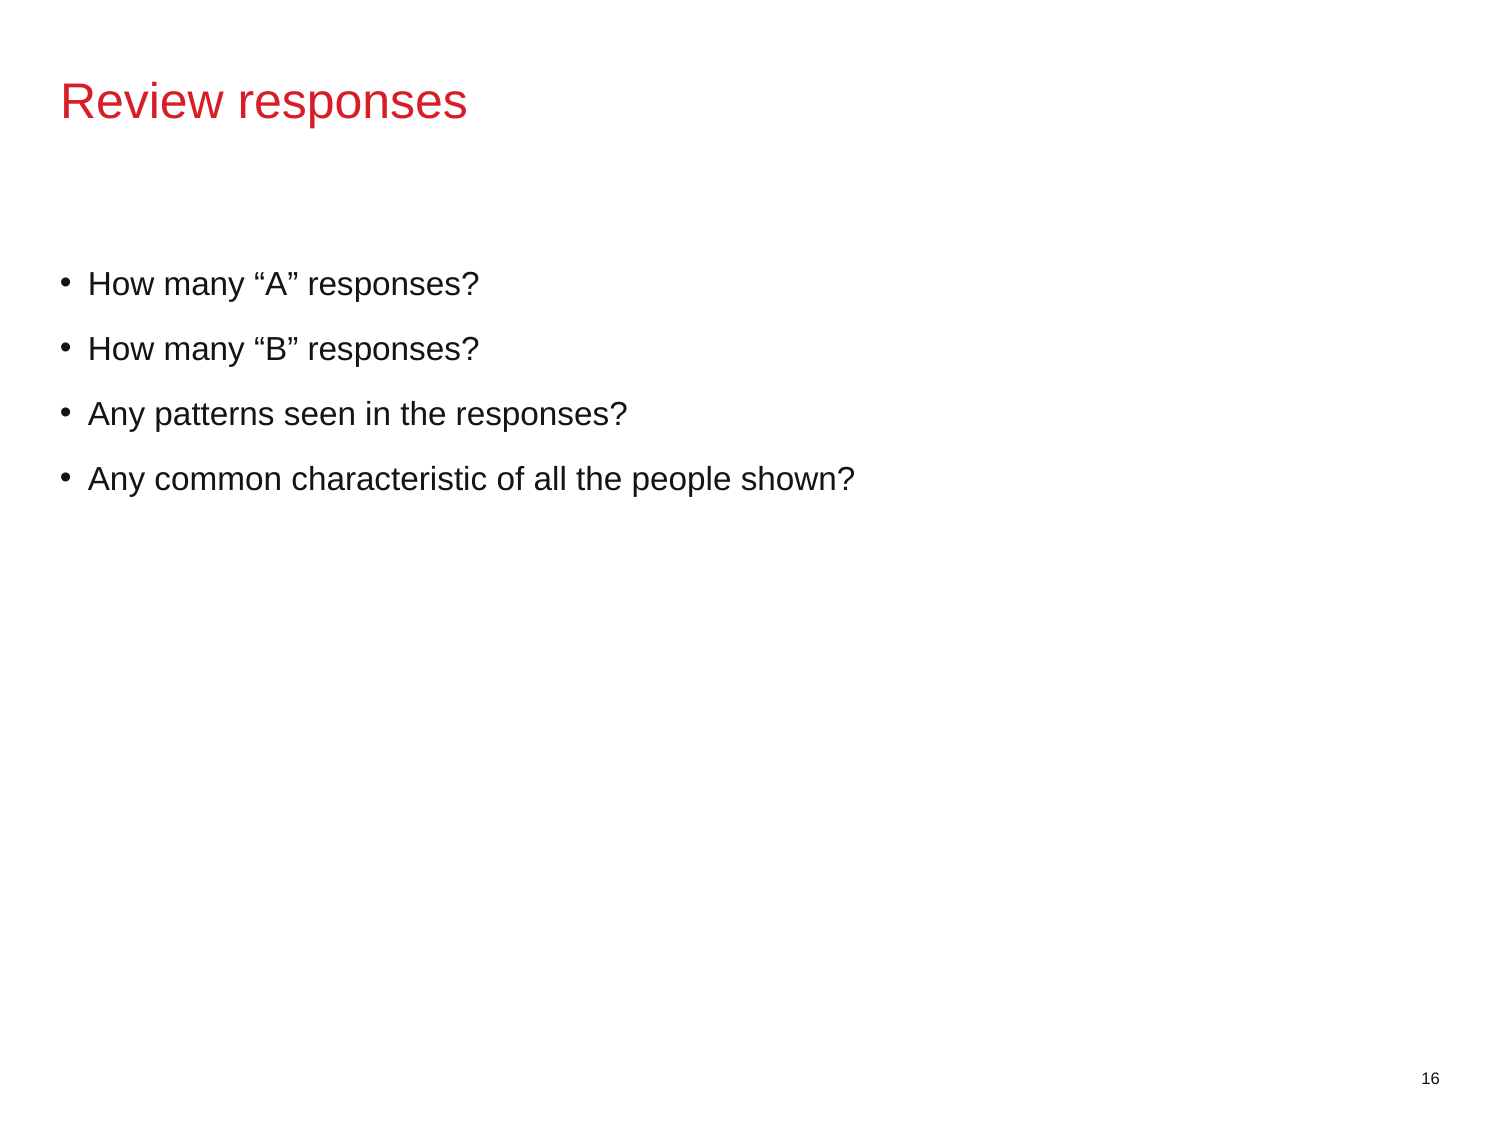

# Review responses
How many “A” responses?
How many “B” responses?
Any patterns seen in the responses?
Any common characteristic of all the people shown?
16